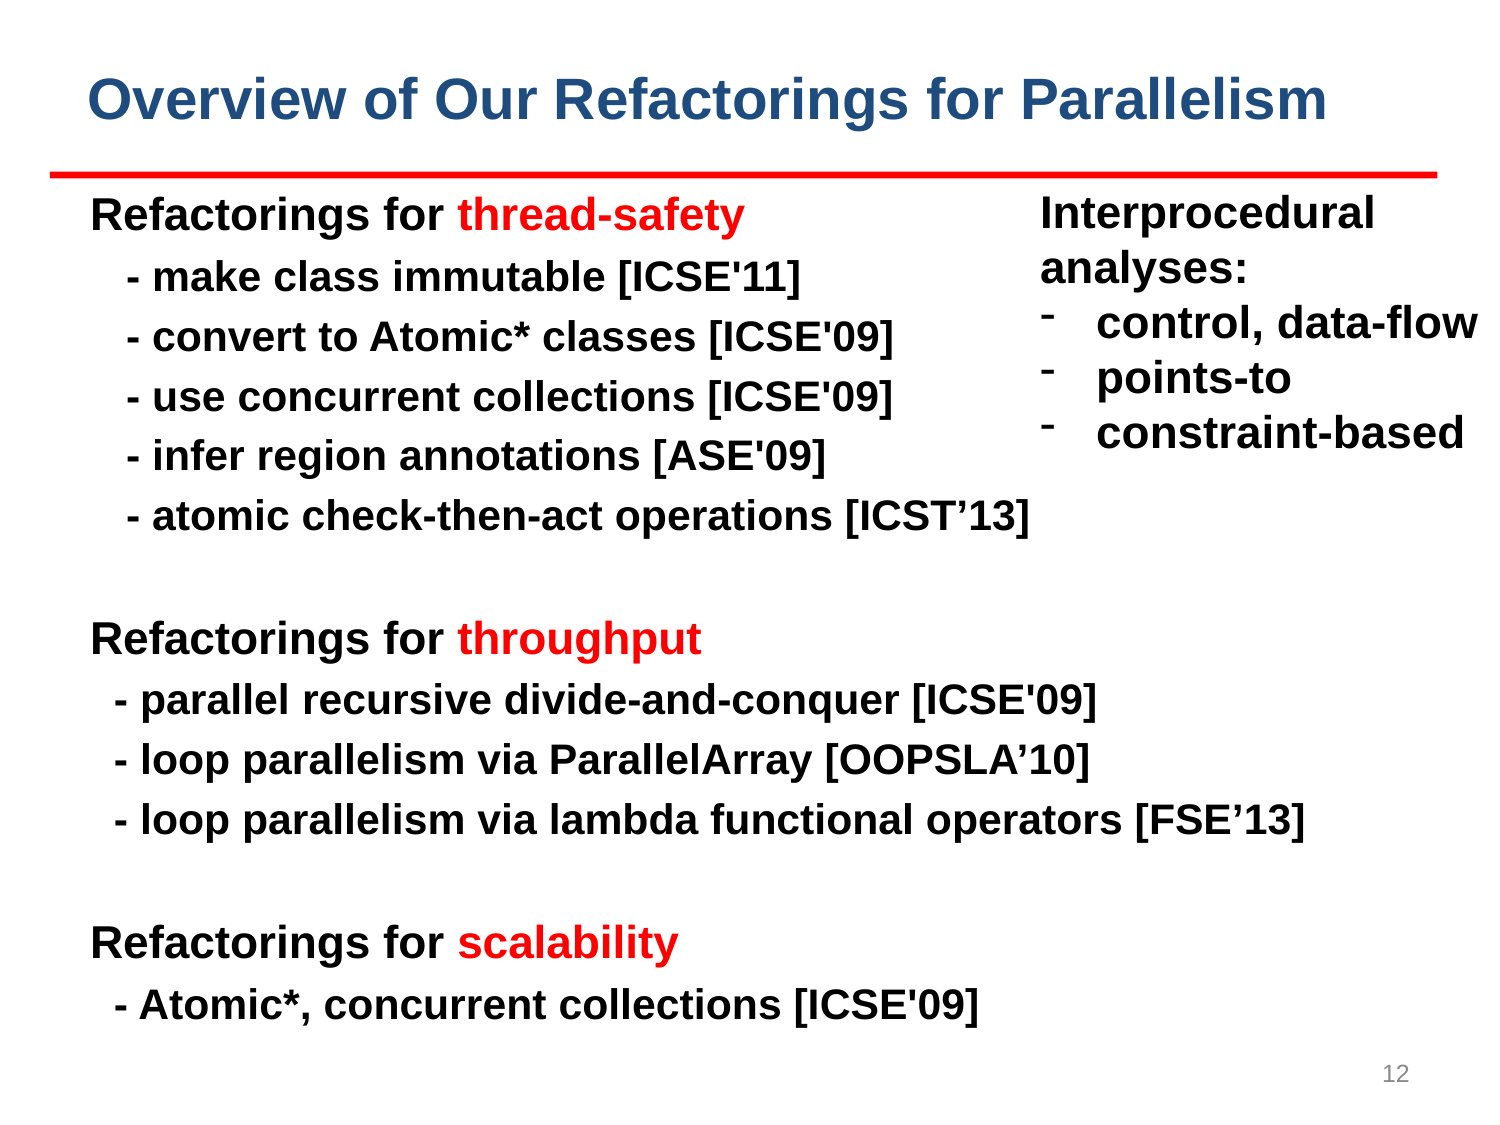

# Overview of Our Refactorings for Parallelism
Interprocedural analyses:
control, data-flow
points-to
constraint-based

Refactorings for thread-safety
   - make class immutable [ICSE'11]
   - convert to Atomic* classes [ICSE'09]
   - use concurrent collections [ICSE'09]
   - infer region annotations [ASE'09]
   - atomic check-then-act operations [ICST’13]

Refactorings for throughput
  - parallel recursive divide-and-conquer [ICSE'09]
  - loop parallelism via ParallelArray [OOPSLA’10]
  - loop parallelism via lambda functional operators [FSE’13]

Refactorings for scalability
  - Atomic*, concurrent collections [ICSE'09]

12